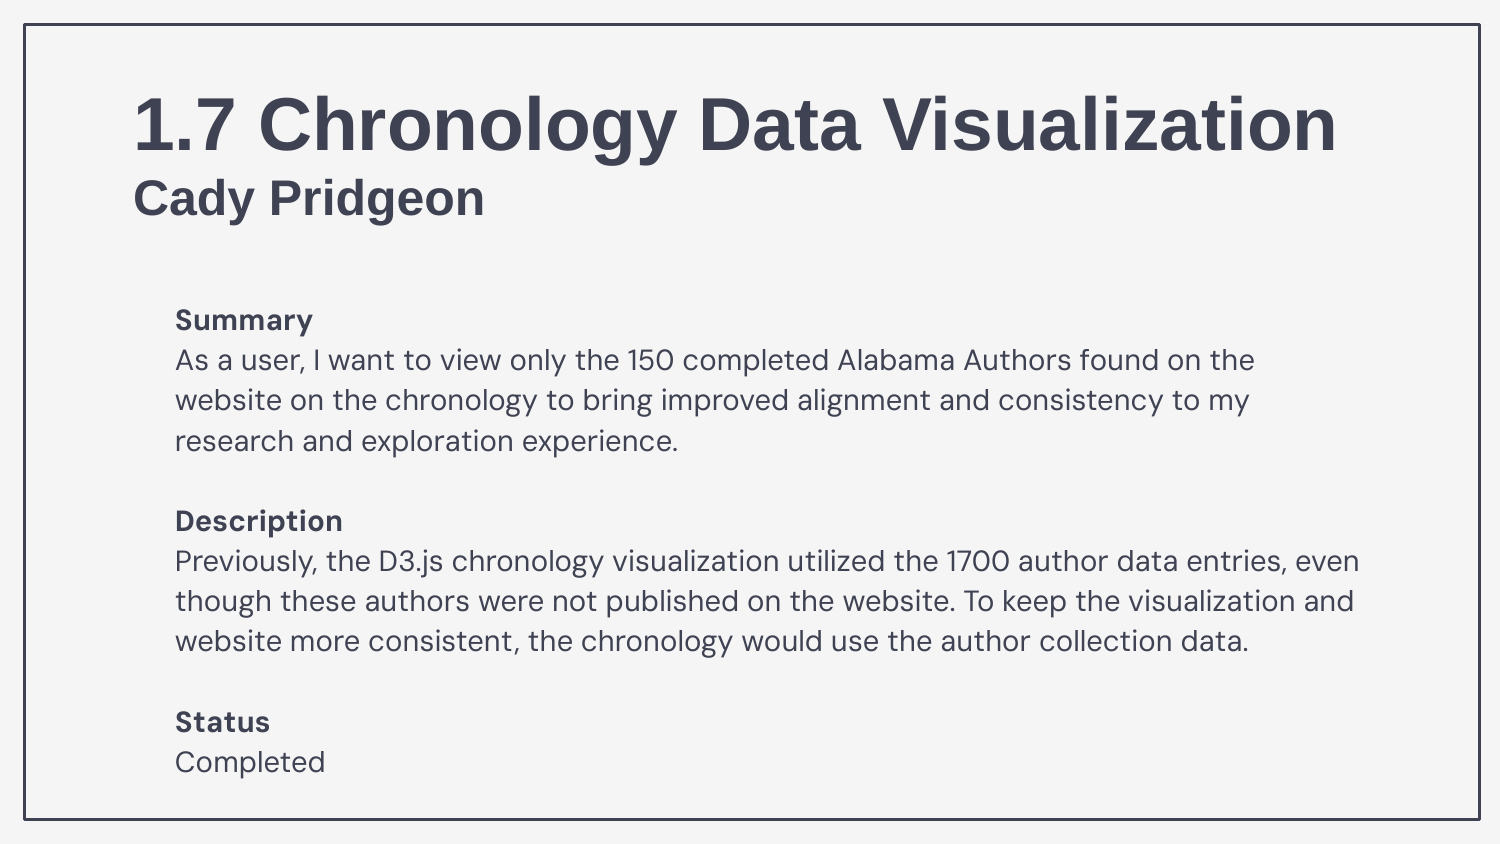

# 1.7 Chronology Data Visualization
Cady Pridgeon
Summary
As a user, I want to view only the 150 completed Alabama Authors found on the website on the chronology to bring improved alignment and consistency to my research and exploration experience.

Description
Previously, the D3.js chronology visualization utilized the 1700 author data entries, even though these authors were not published on the website. To keep the visualization and website more consistent, the chronology would use the author collection data.

Status
Completed